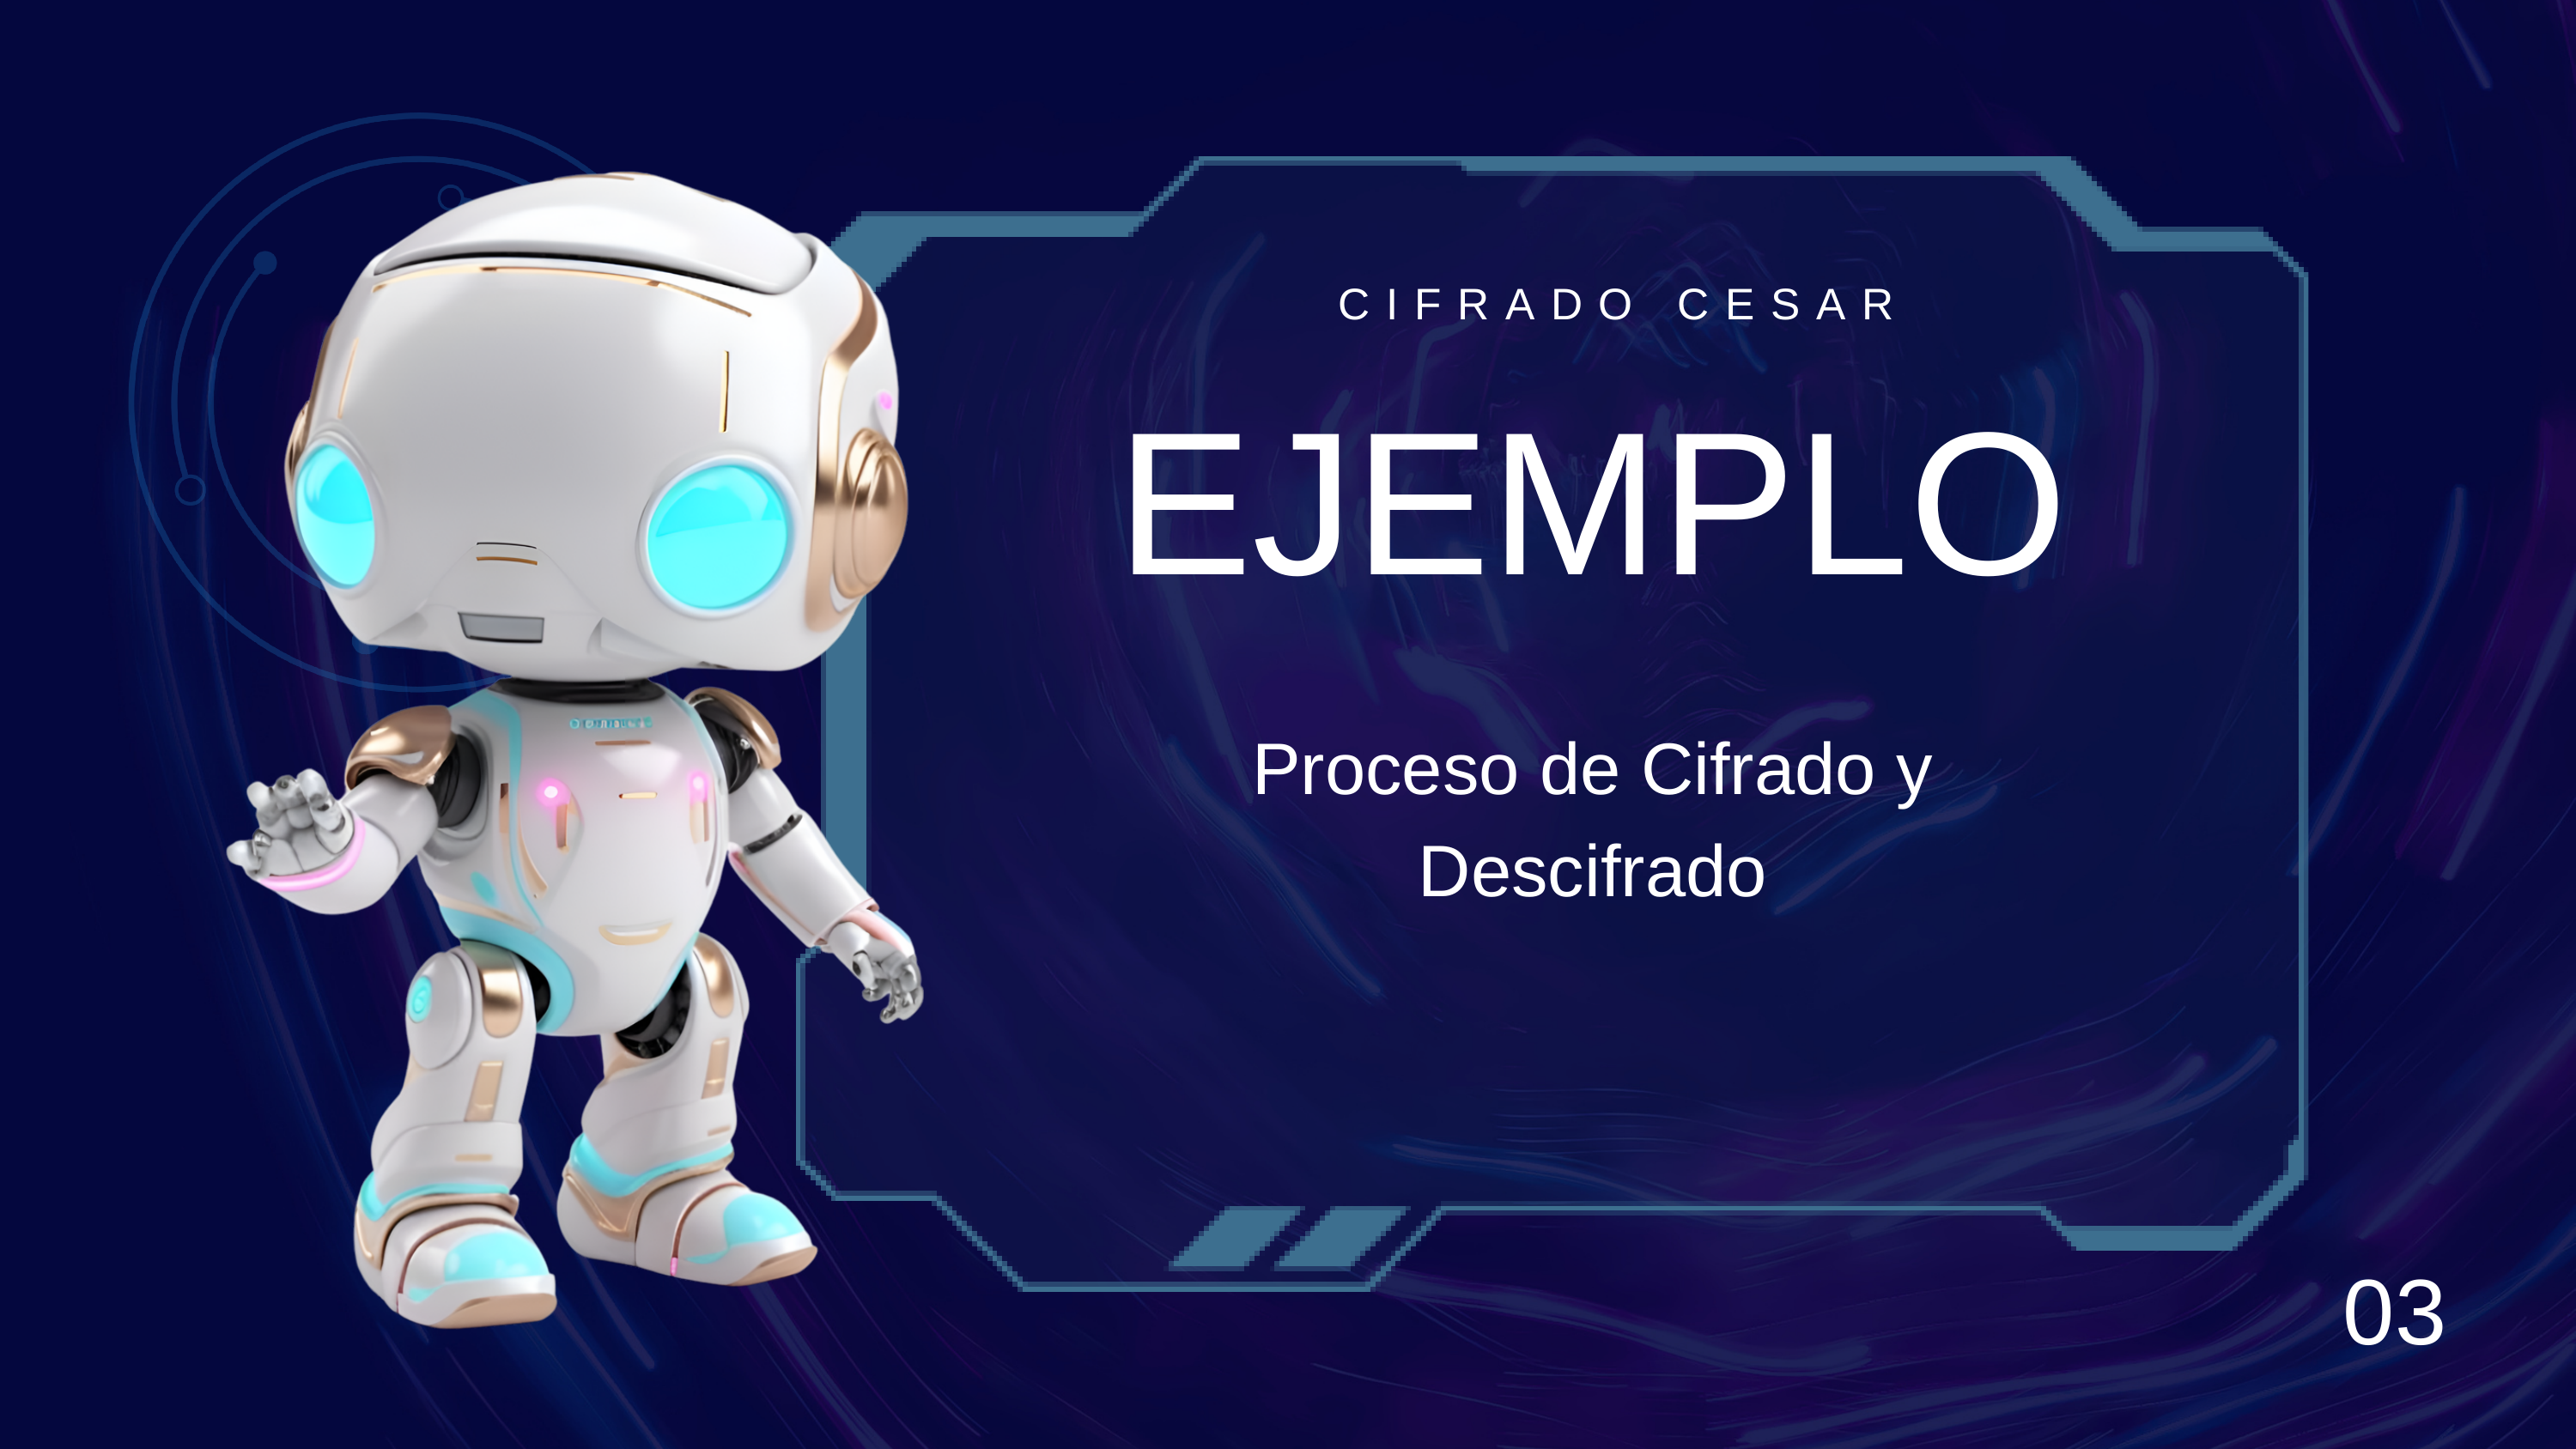

CIFRADO CESAR
EJEMPLO
Proceso de Cifrado y Descifrado
03